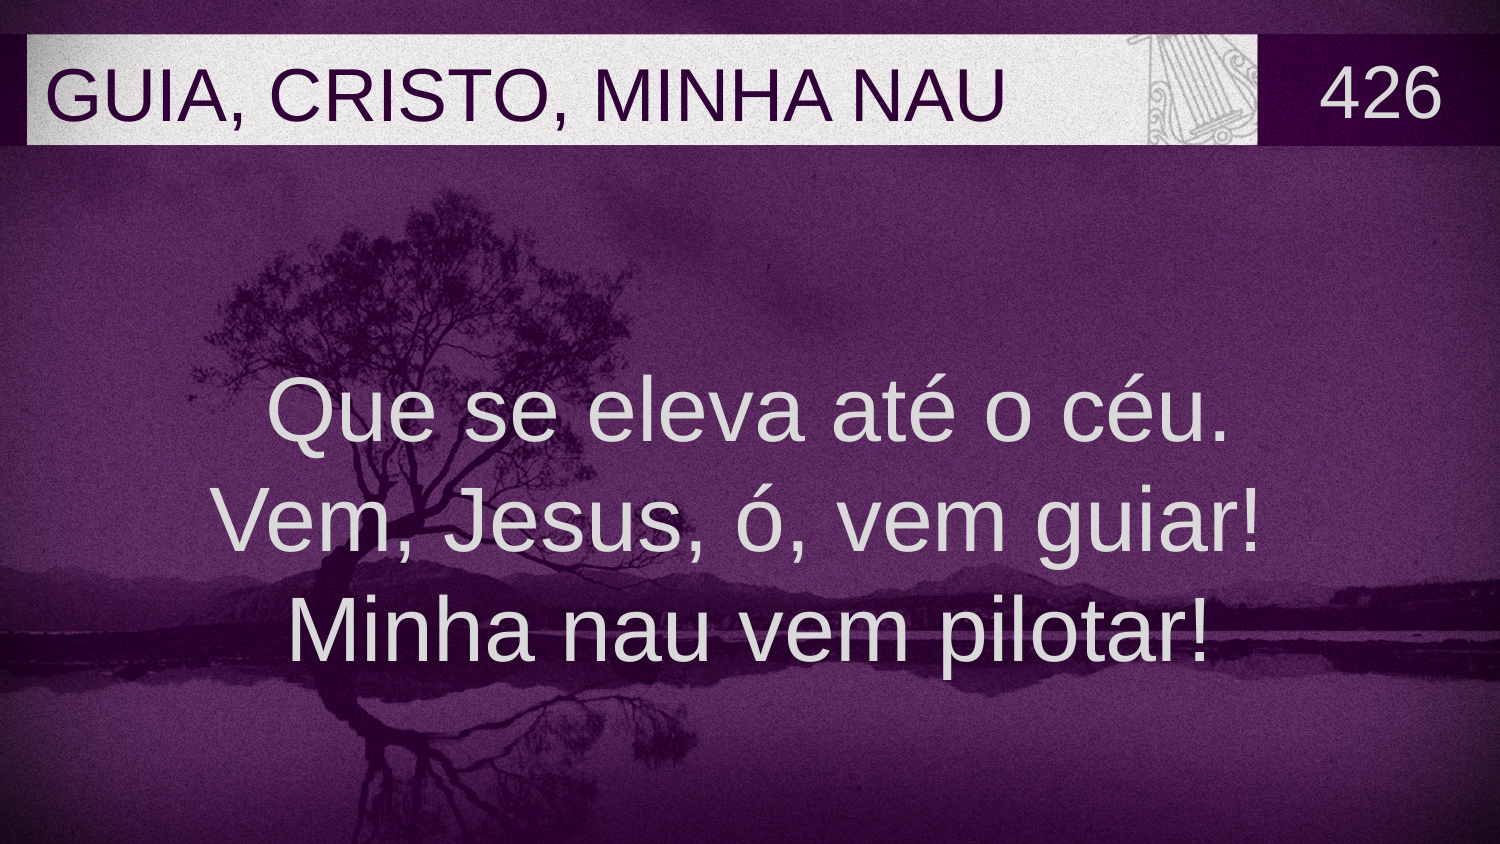

# GUIA, CRISTO, MINHA NAU
426
Que se eleva até o céu.
Vem, Jesus, ó, vem guiar!
Minha nau vem pilotar!